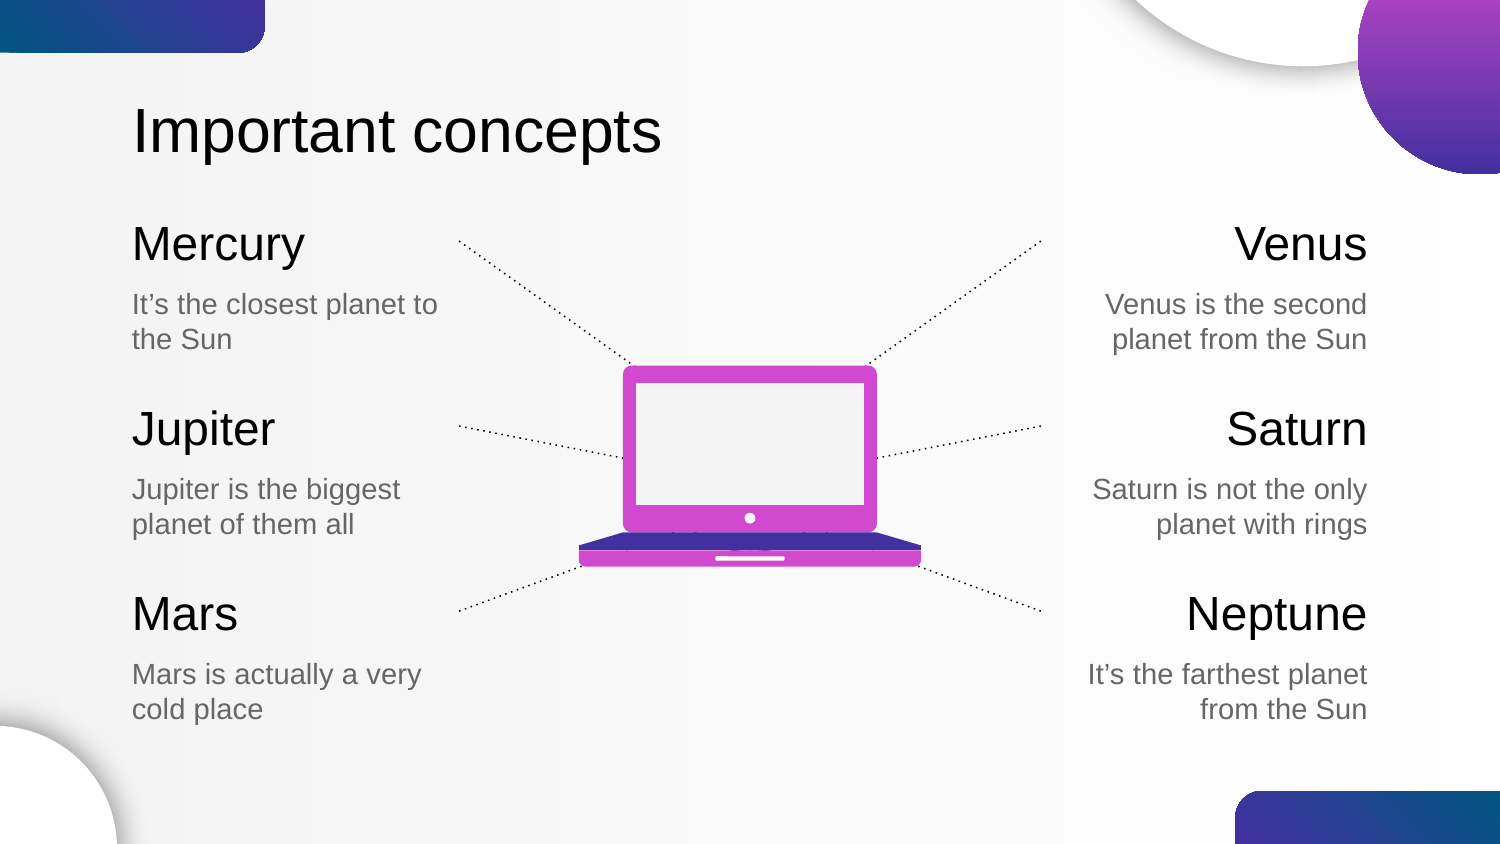

# Important concepts
Mercury
Venus
It’s the closest planet to the Sun
Venus is the second planet from the Sun

Jupiter
Saturn
Jupiter is the biggest planet of them all
Saturn is not the only planet with rings
Mars
Neptune
Mars is actually a very cold place
It’s the farthest planet from the Sun